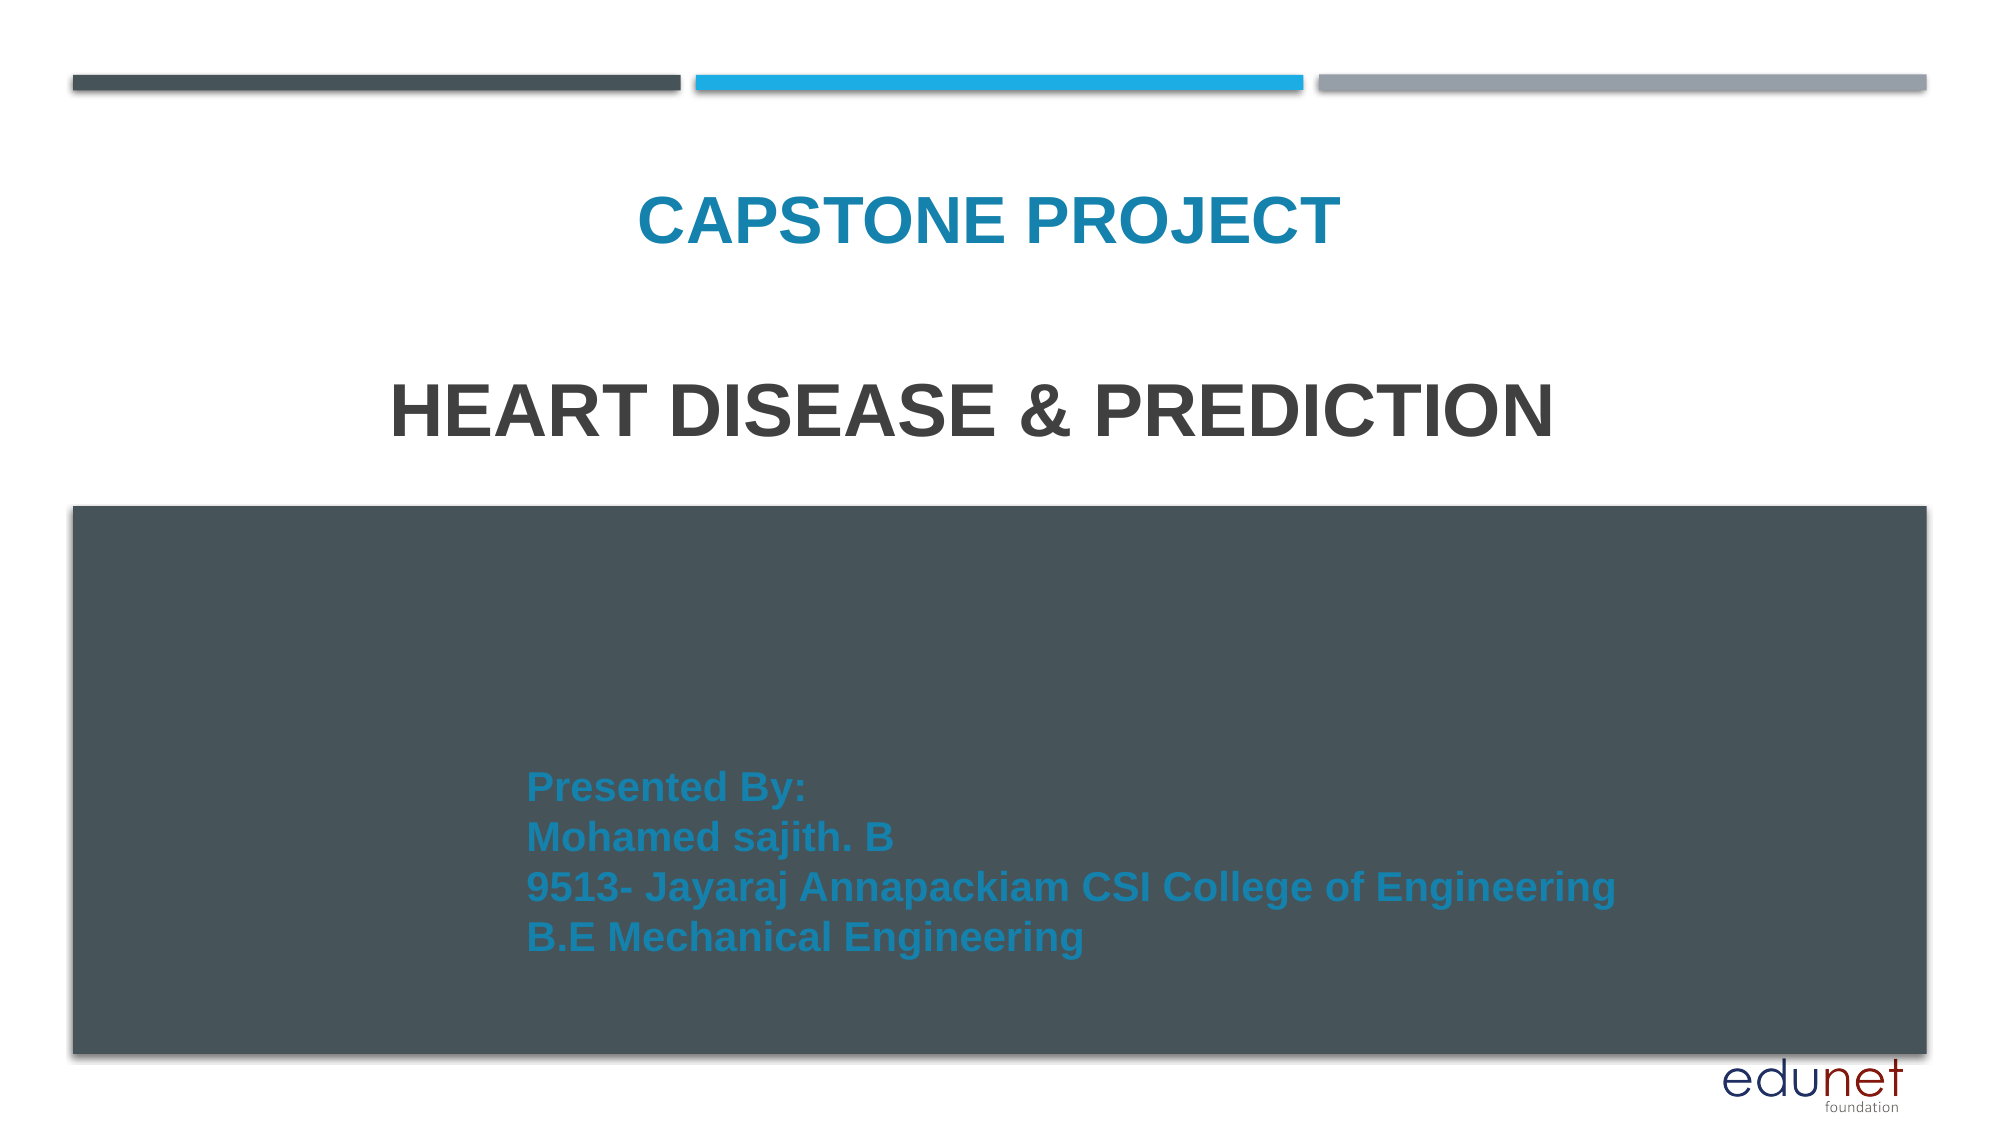

CAPSTONE PROJECT
# Heart disease & prediction
Presented By:
Mohamed sajith. B
9513- Jayaraj Annapackiam CSI College of Engineering
B.E Mechanical Engineering